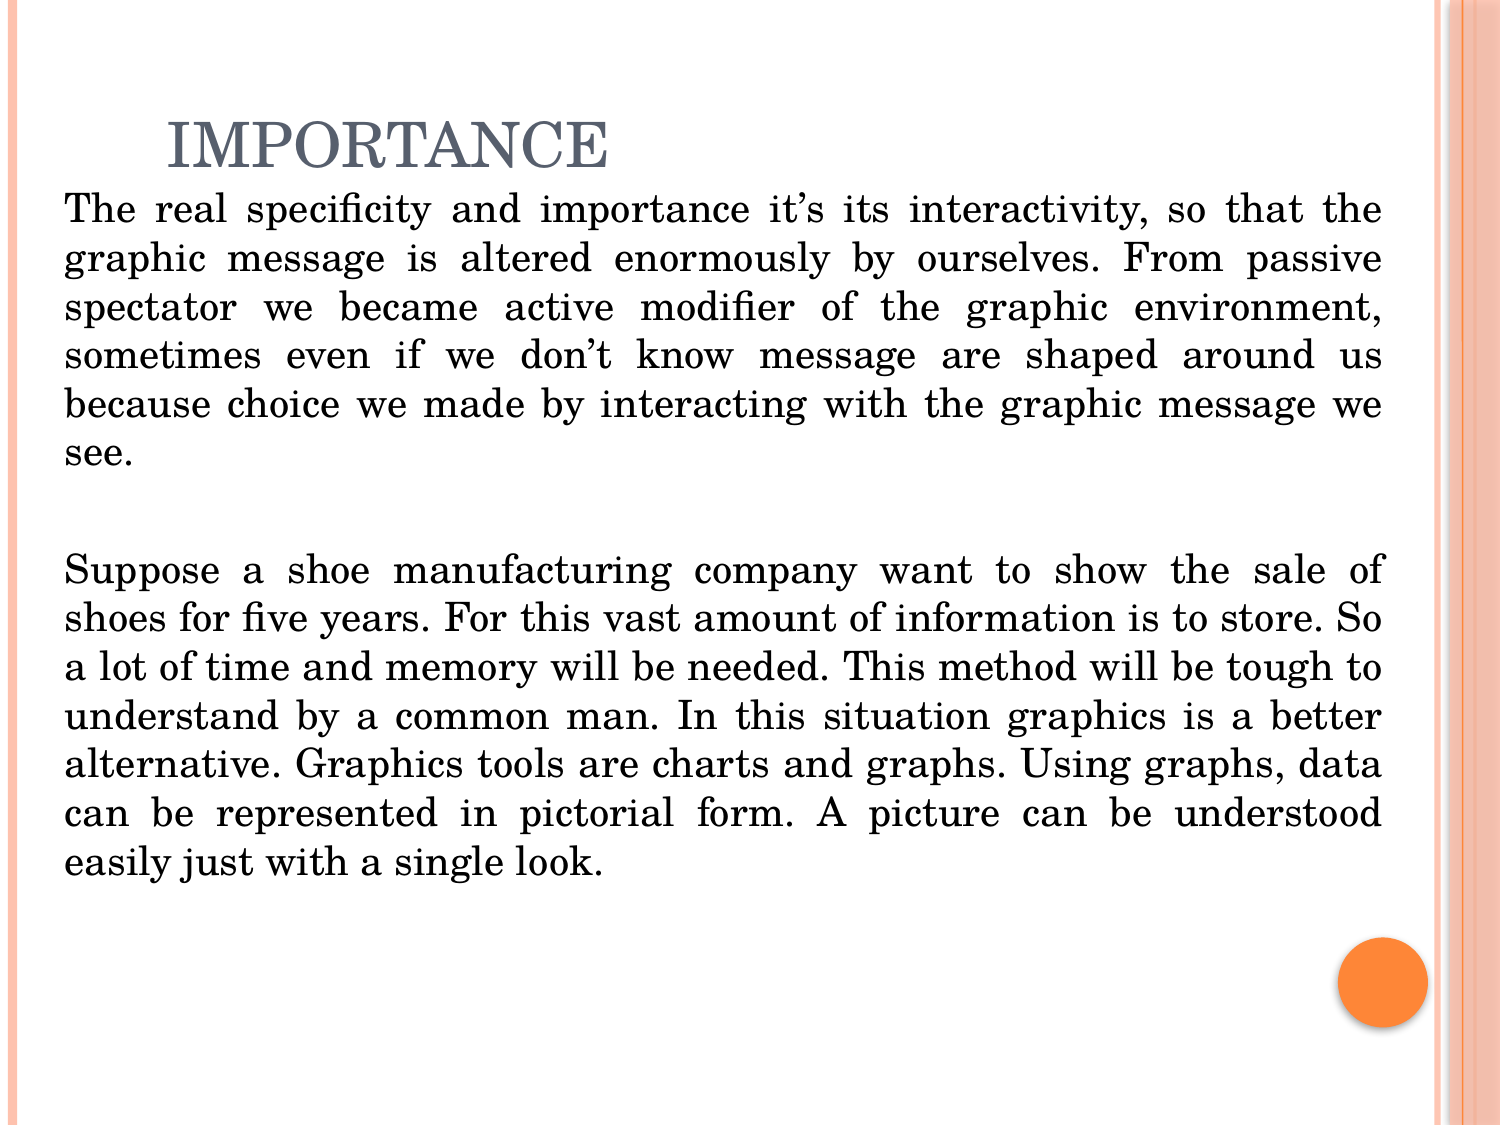

# Importance
The real specificity and importance it’s its interactivity, so that the graphic message is altered enormously by ourselves. From passive spectator we became active modifier of the graphic environment, sometimes even if we don’t know message are shaped around us because choice we made by interacting with the graphic message we see.

Suppose a shoe manufacturing company want to show the sale of shoes for five years. For this vast amount of information is to store. So a lot of time and memory will be needed. This method will be tough to understand by a common man. In this situation graphics is a better alternative. Graphics tools are charts and graphs. Using graphs, data can be represented in pictorial form. A picture can be understood easily just with a single look.